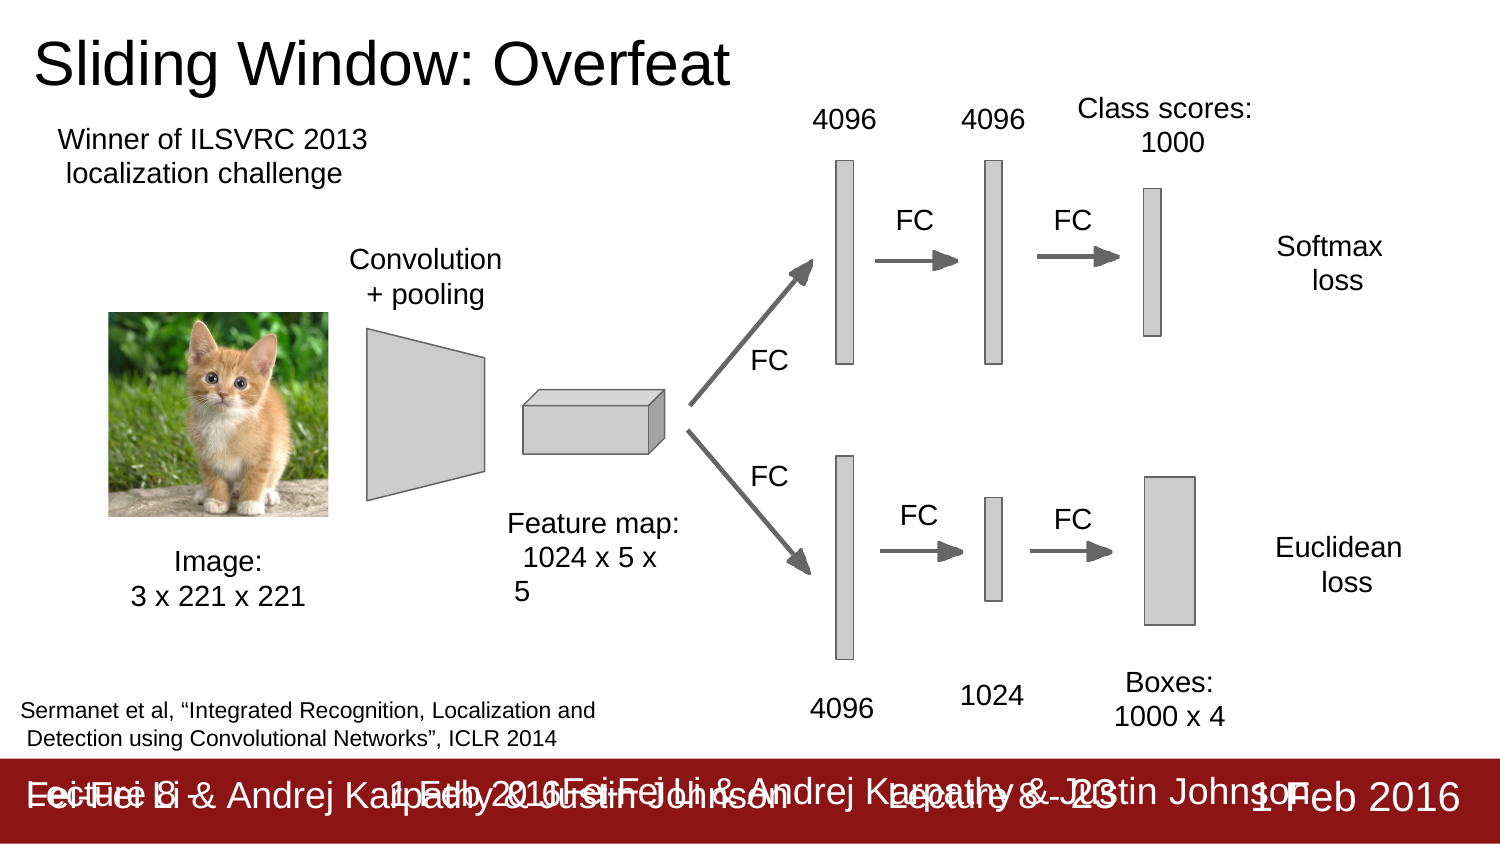

# Sliding Window: Overfeat
Class scores:  1000
4096
4096
Winner of ILSVRC 2013  localization challenge

FC
FC
Softmax  loss
Convolution
+ pooling

FC

FC

FC

FC
Feature map:  1024 x 5 x 5
Euclidean  loss
Image:
3 x 221 x 221

Boxes:  1000 x 4
1024
4096
Sermanet et al, “Integrated Recognition, Localization and  Detection using Convolutional Networks”, ICLR 2014
Lecture 8 - 23
1 Feb 2016
Fei-Fei Li & Andrej Karpathy & Justin Johnson
Lecture 8 -	1 Feb 2016Fei-Fei Li & Andrej Karpathy & Justin Johnson